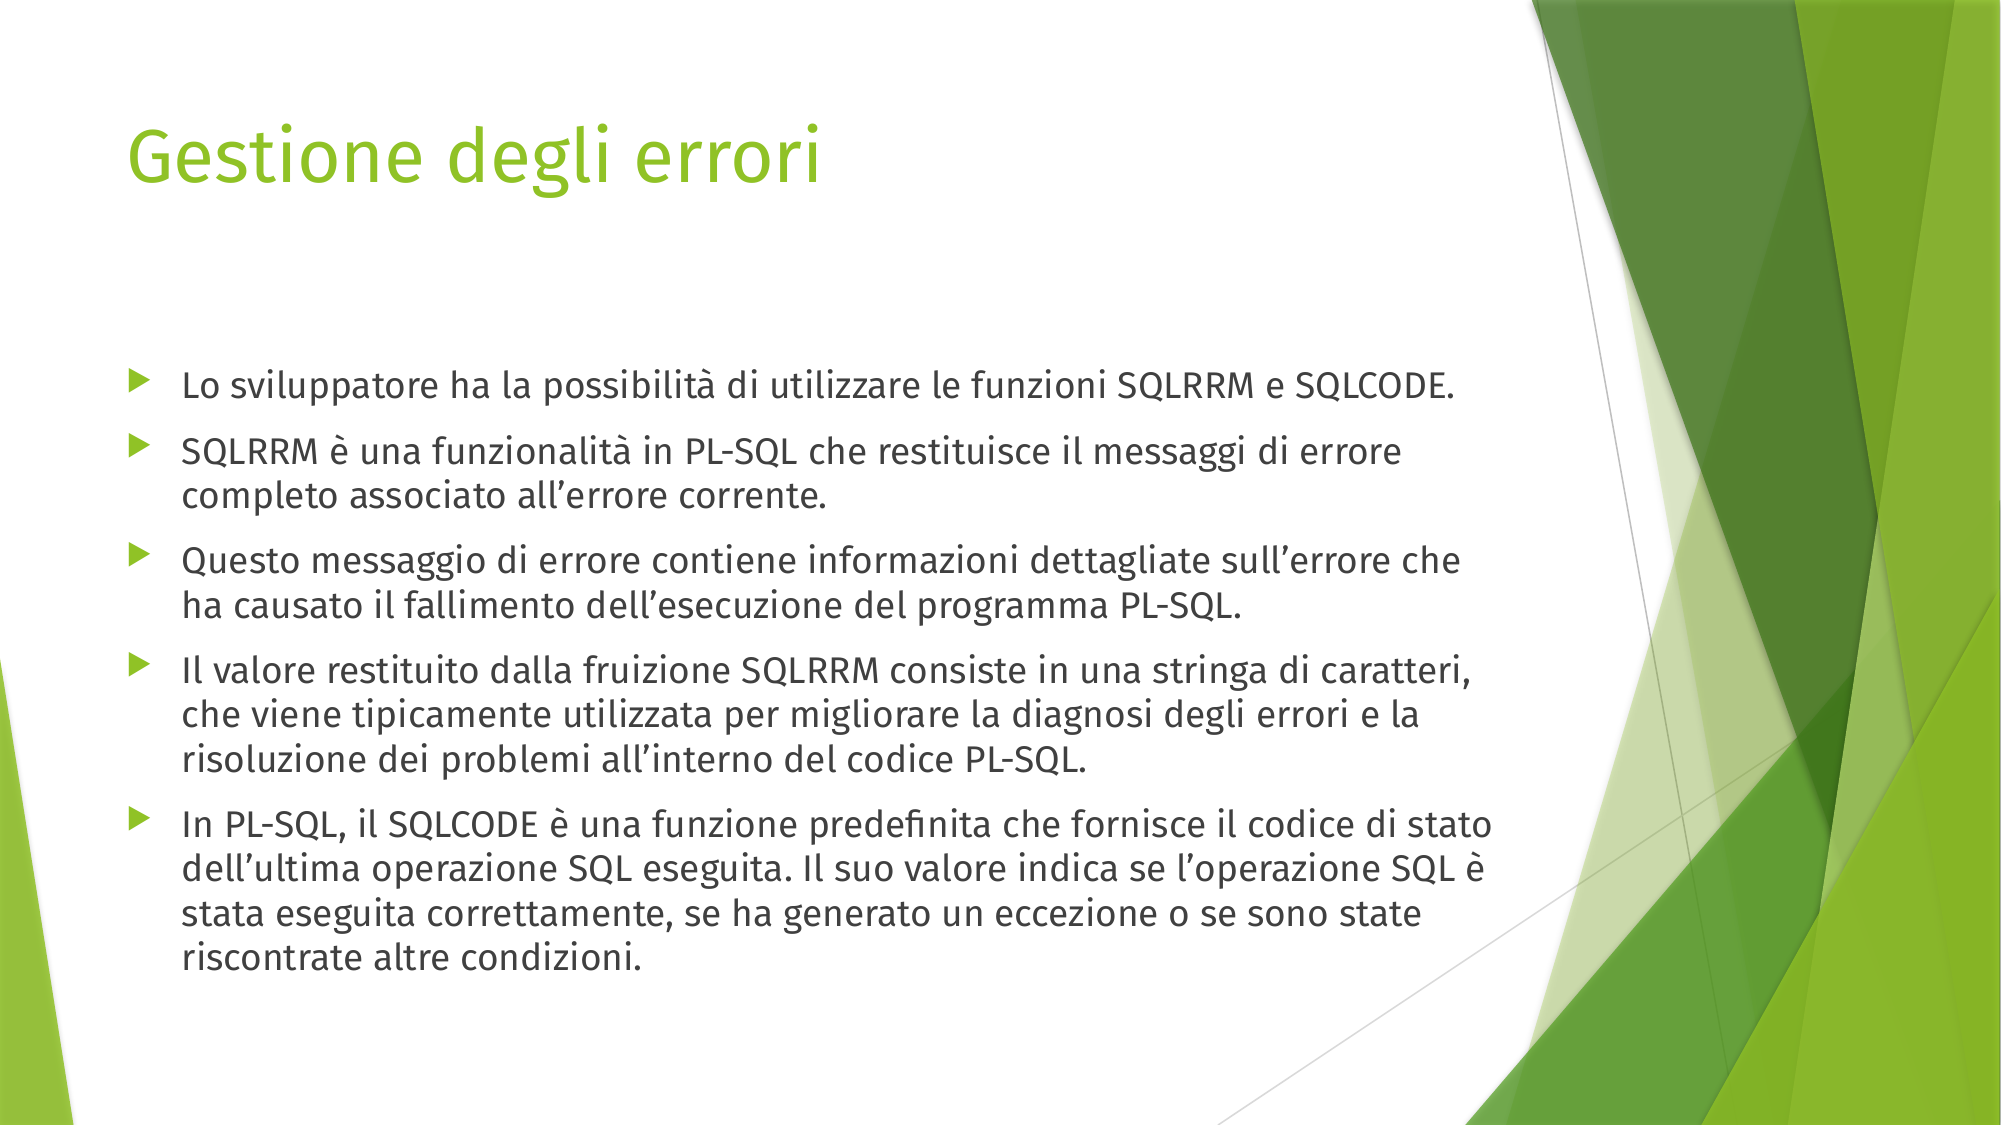

# Gestione degli errori
Lo sviluppatore ha la possibilità di utilizzare le funzioni SQLRRM e SQLCODE.
SQLRRM è una funzionalità in PL-SQL che restituisce il messaggi di errore completo associato all’errore corrente.
Questo messaggio di errore contiene informazioni dettagliate sull’errore che ha causato il fallimento dell’esecuzione del programma PL-SQL.
Il valore restituito dalla fruizione SQLRRM consiste in una stringa di caratteri, che viene tipicamente utilizzata per migliorare la diagnosi degli errori e la risoluzione dei problemi all’interno del codice PL-SQL.
In PL-SQL, il SQLCODE è una funzione predefinita che fornisce il codice di stato dell’ultima operazione SQL eseguita. Il suo valore indica se l’operazione SQL è stata eseguita correttamente, se ha generato un eccezione o se sono state riscontrate altre condizioni.